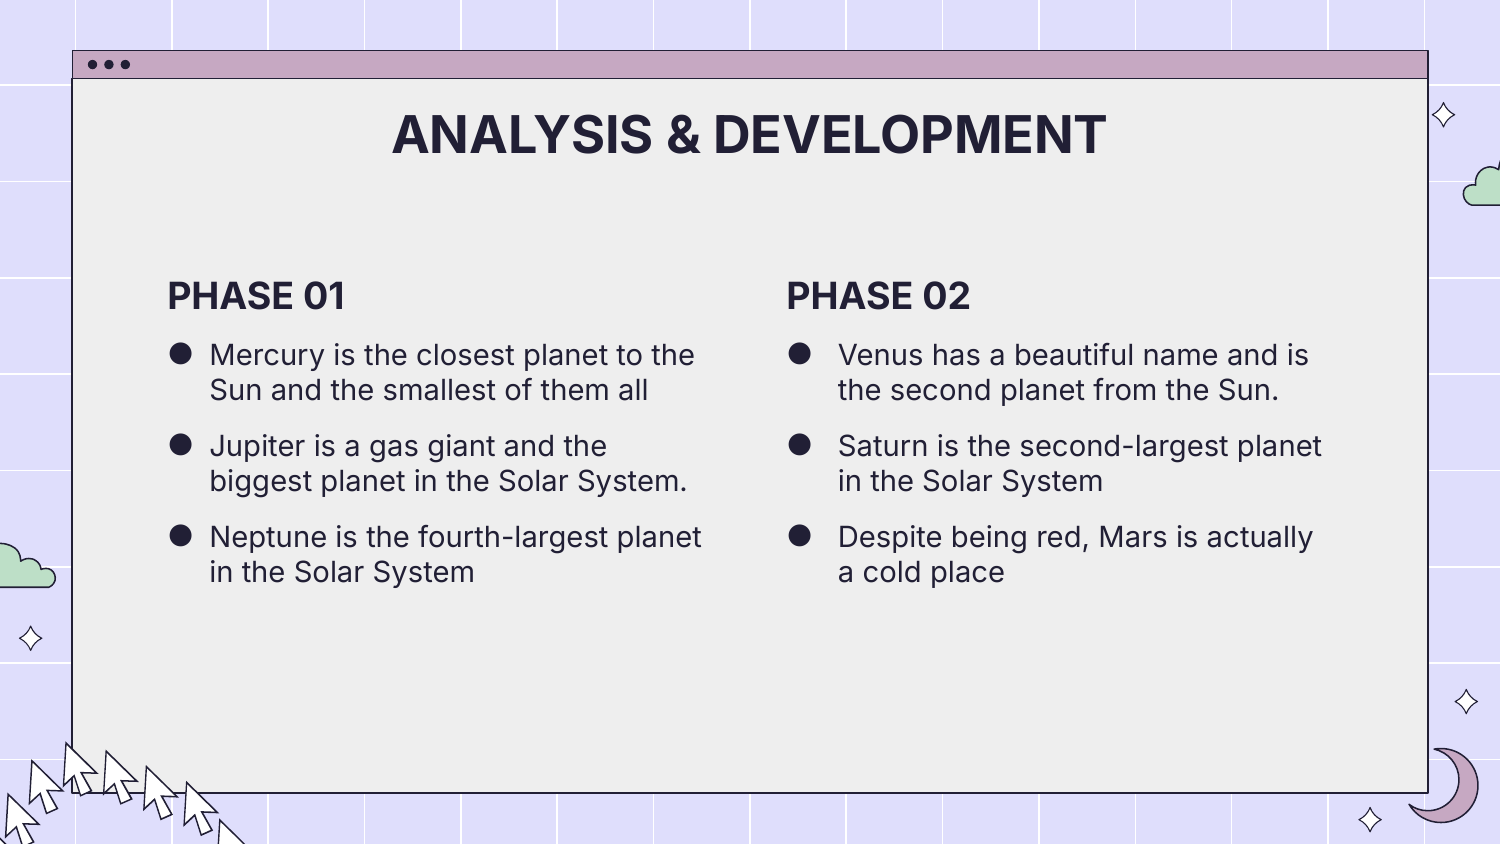

# ANALYSIS & DEVELOPMENT
PHASE 01
PHASE 02
Mercury is the closest planet to the Sun and the smallest of them all
Jupiter is a gas giant and the biggest planet in the Solar System.
Neptune is the fourth-largest planet in the Solar System
Venus has a beautiful name and is the second planet from the Sun.
Saturn is the second-largest planet in the Solar System
Despite being red, Mars is actually a cold place